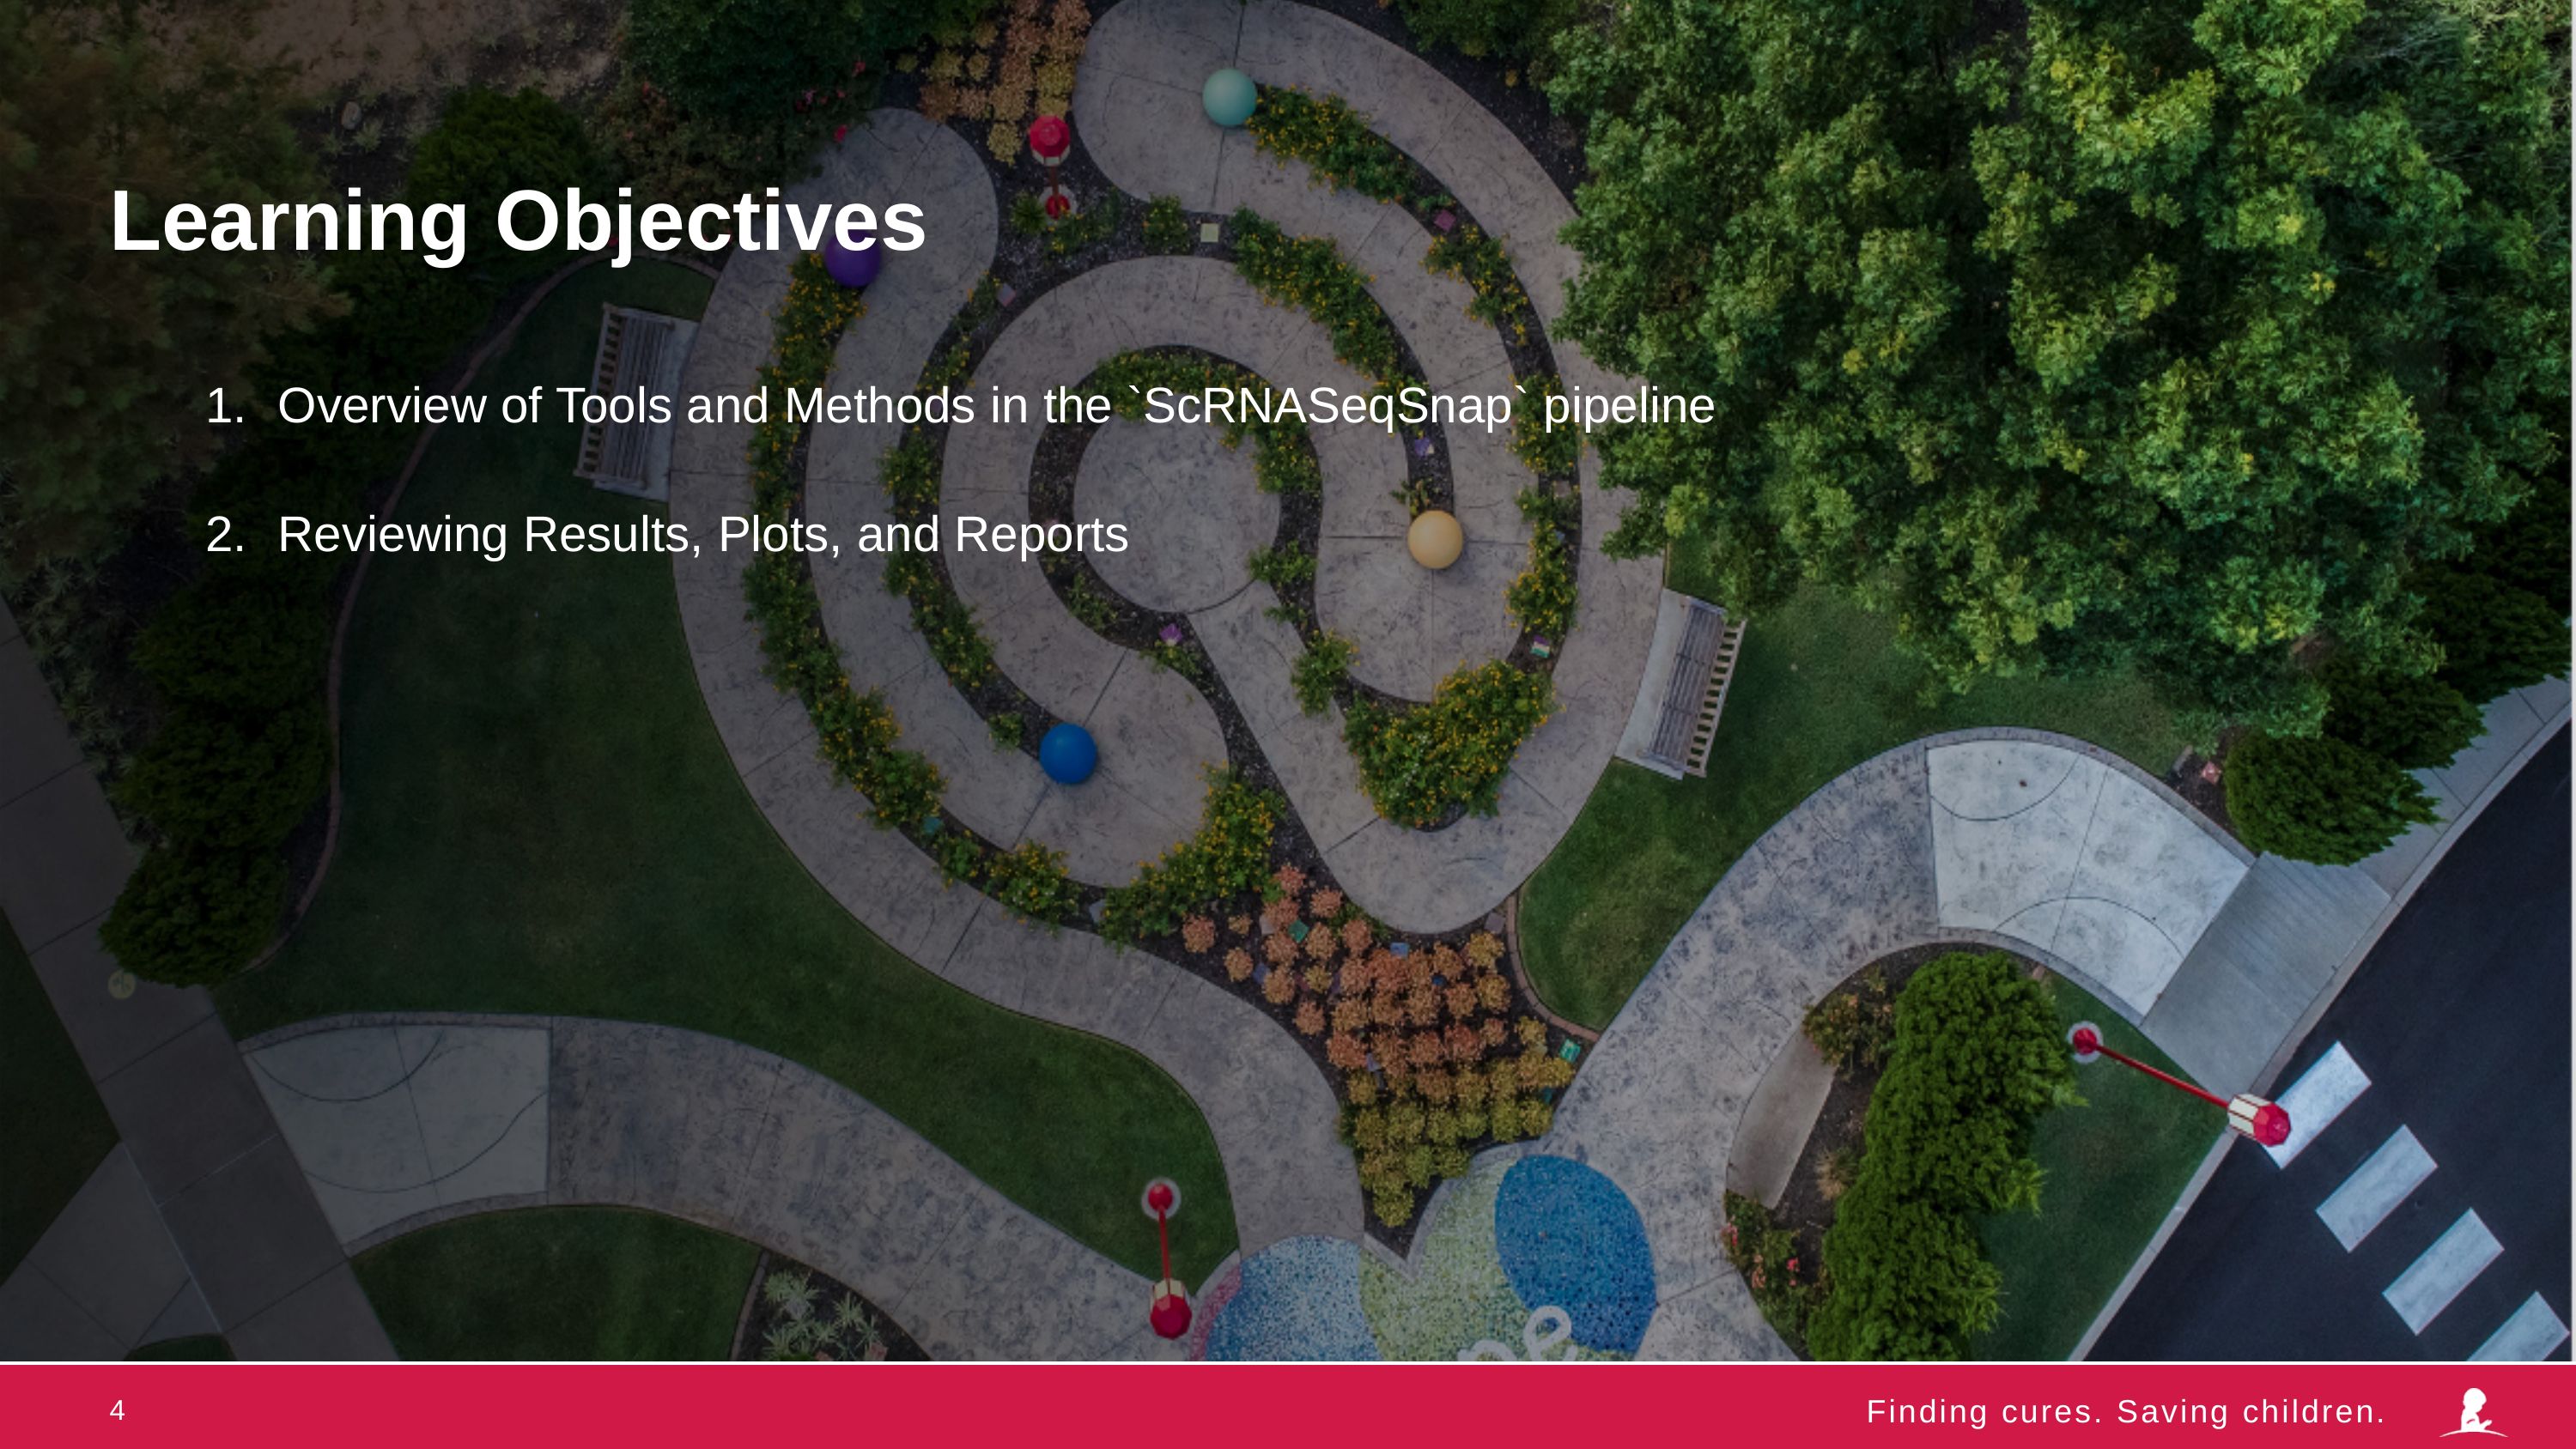

# Learning Objectives
Overview of Tools and Methods in the `ScRNASeqSnap` pipeline
Reviewing Results, Plots, and Reports
4